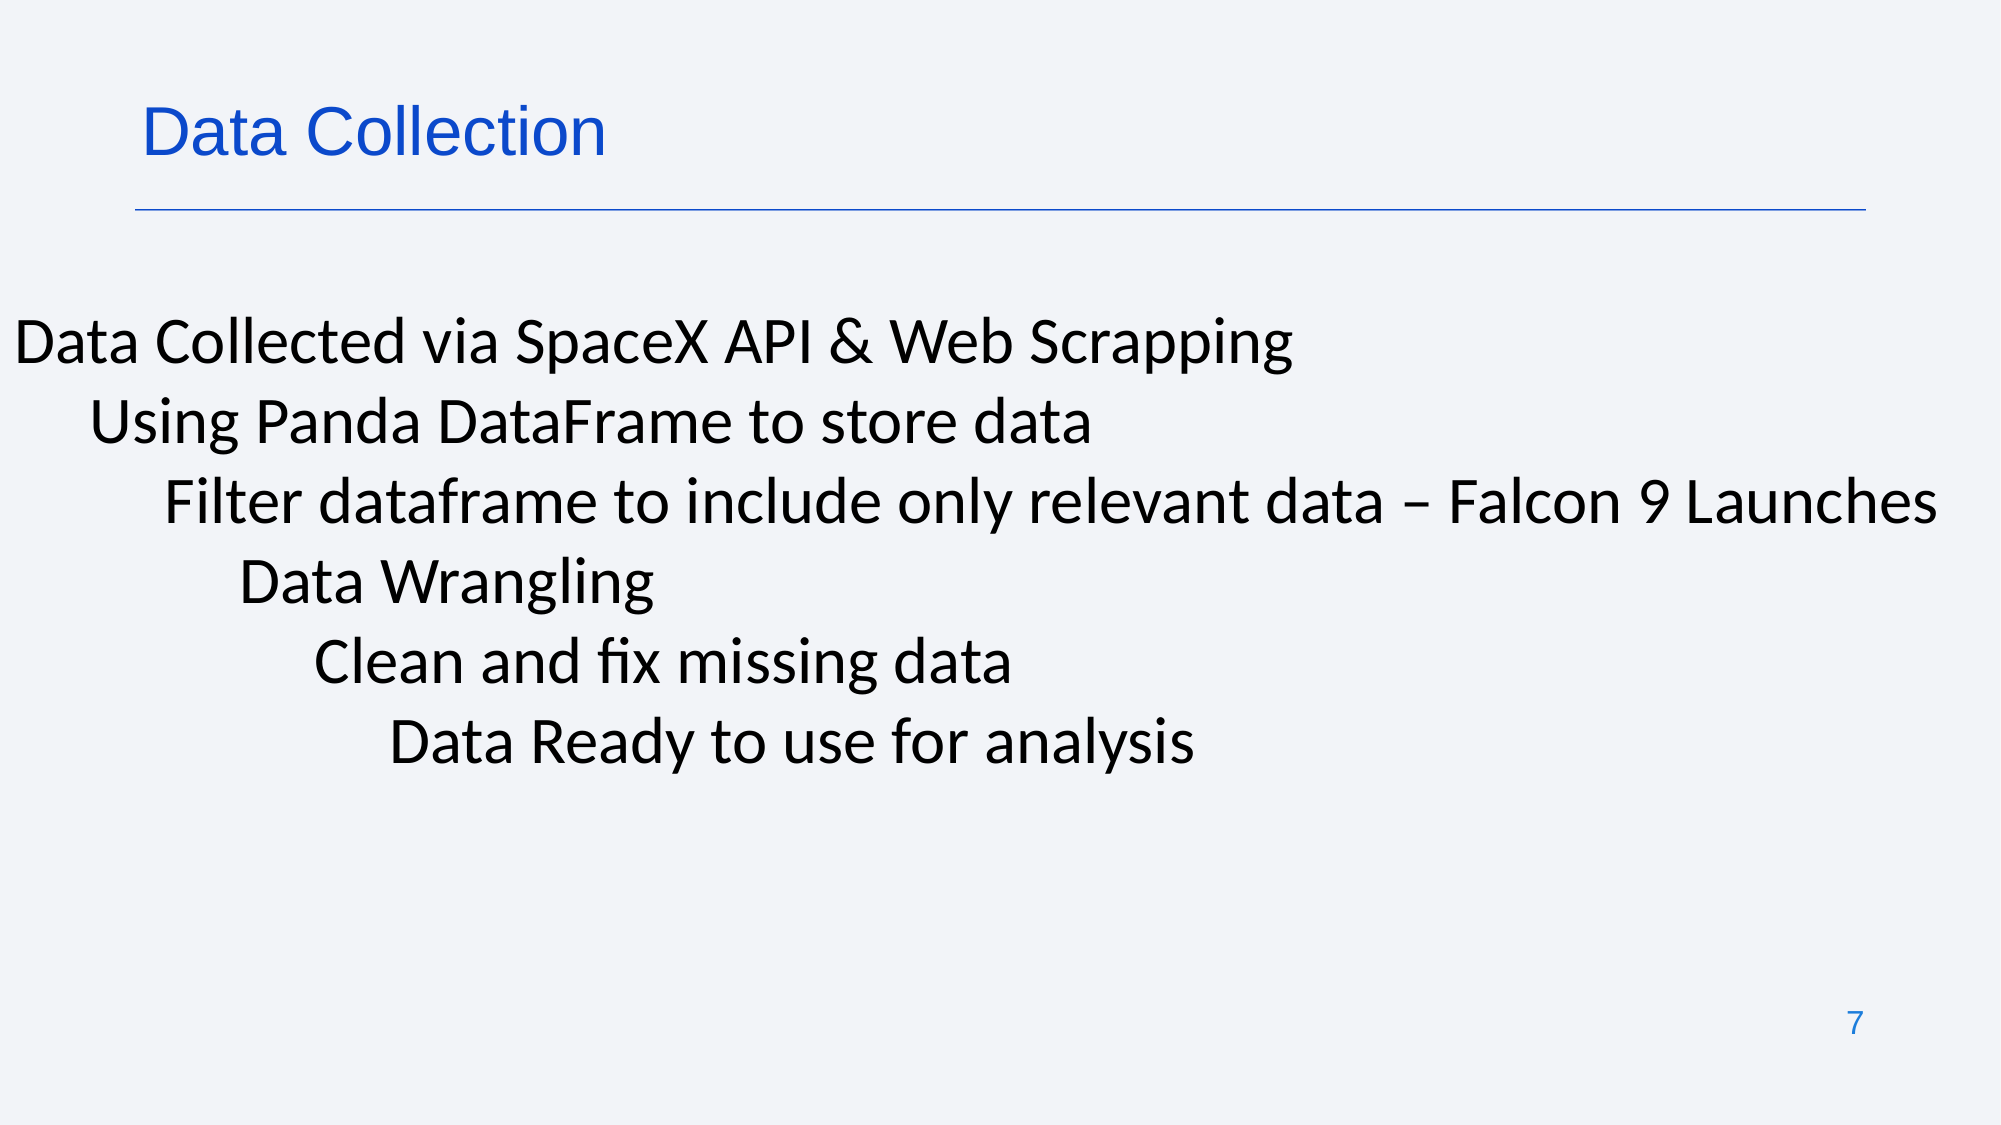

Data Collection
Data Collected via SpaceX API & Web Scrapping
Using Panda DataFrame to store data
Filter dataframe to include only relevant data – Falcon 9 Launches
Data Wrangling
Clean and fix missing data
Data Ready to use for analysis

7